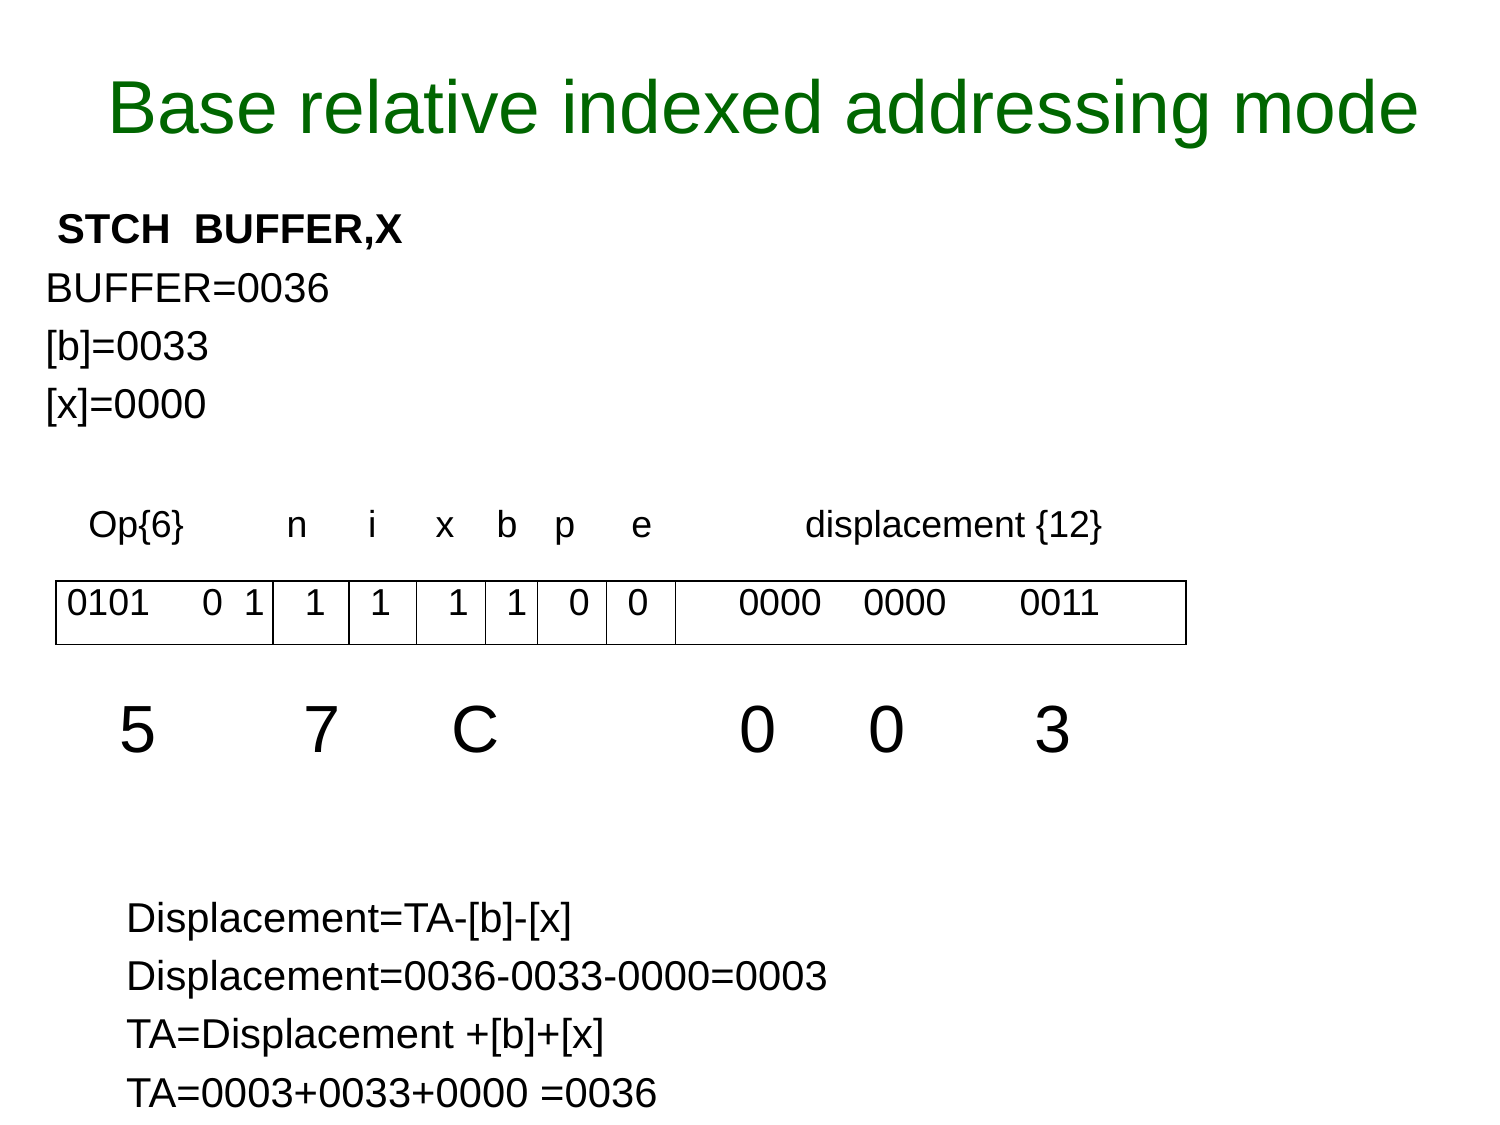

# Base relative indexed addressing mode
 STCH  BUFFER,X
BUFFER=0036
[b]=0033
[x]=0000

    5        7      C             0     0       3

       Displacement=TA-[b]-[x]
       Displacement=0036-0033-0000=0003
       TA=Displacement +[b]+[x]
       TA=0003+0033+0000 =0036

| Op{6} | n | i | x | b | p | e | displacement {12} |
| --- | --- | --- | --- | --- | --- | --- | --- |
| 0101 0 1 | 1 | 1 | 1 | 1 | 0 | 0 | 0000 0000 0011 |
| --- | --- | --- | --- | --- | --- | --- | --- |